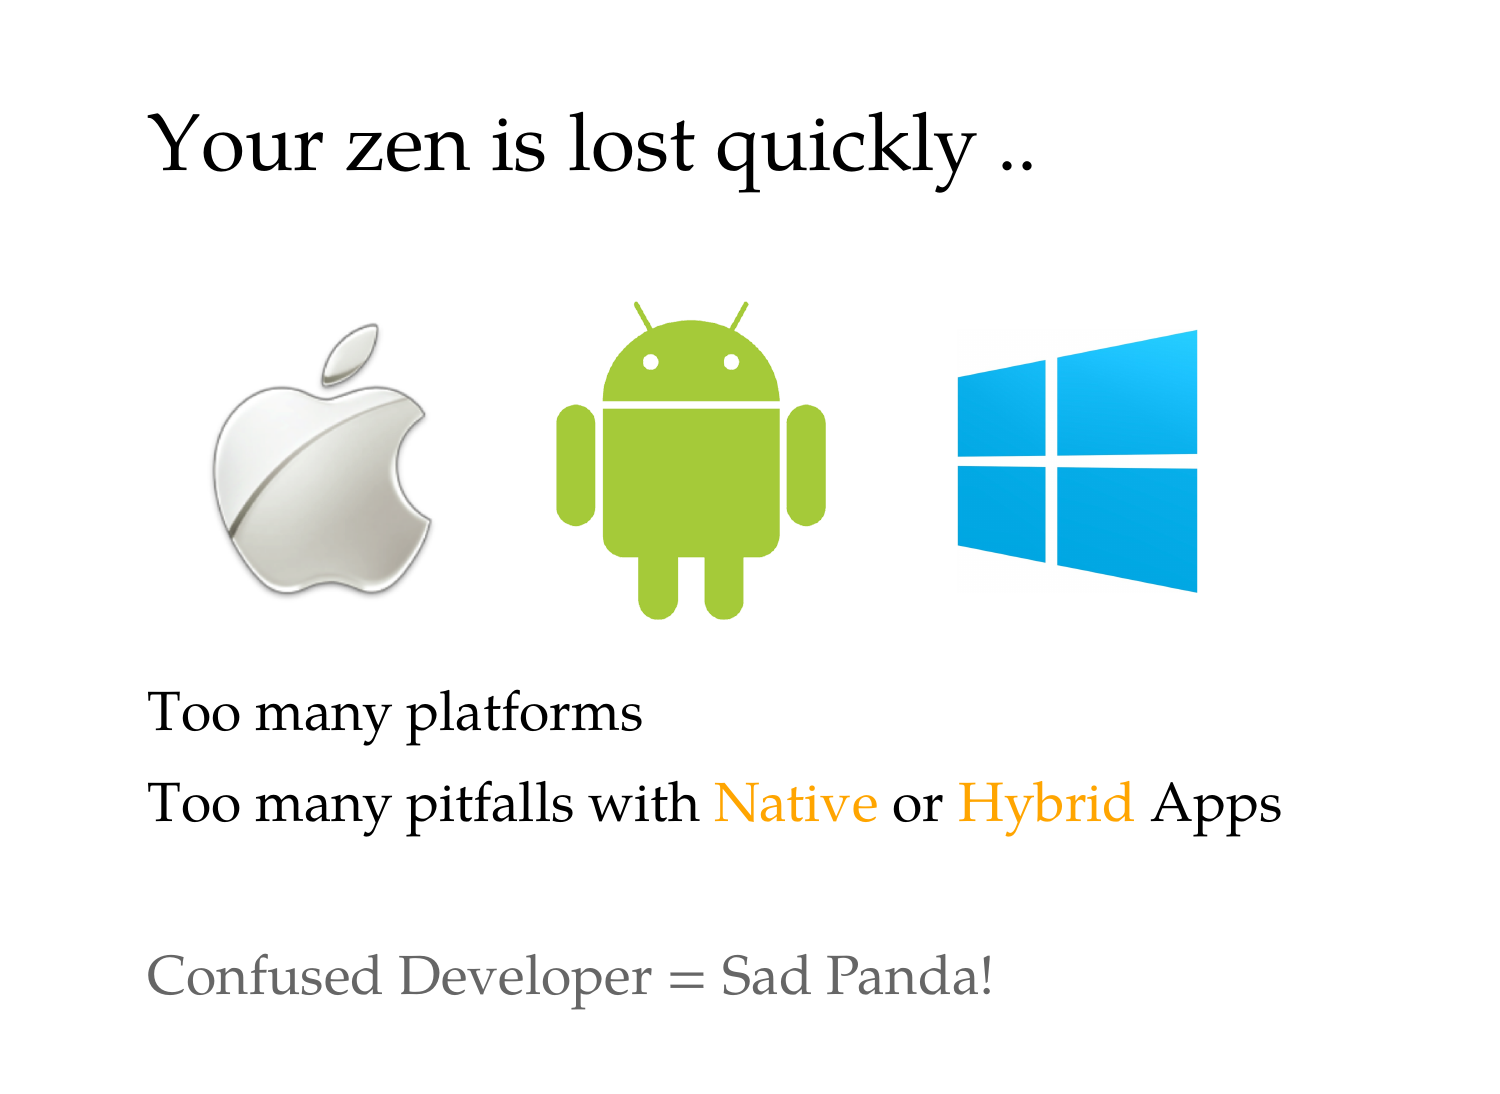

# Your zen is lost quickly ..

Too many platforms
Too many pitfalls with Native or Hybrid Apps

Confused Developer = Sad Panda!